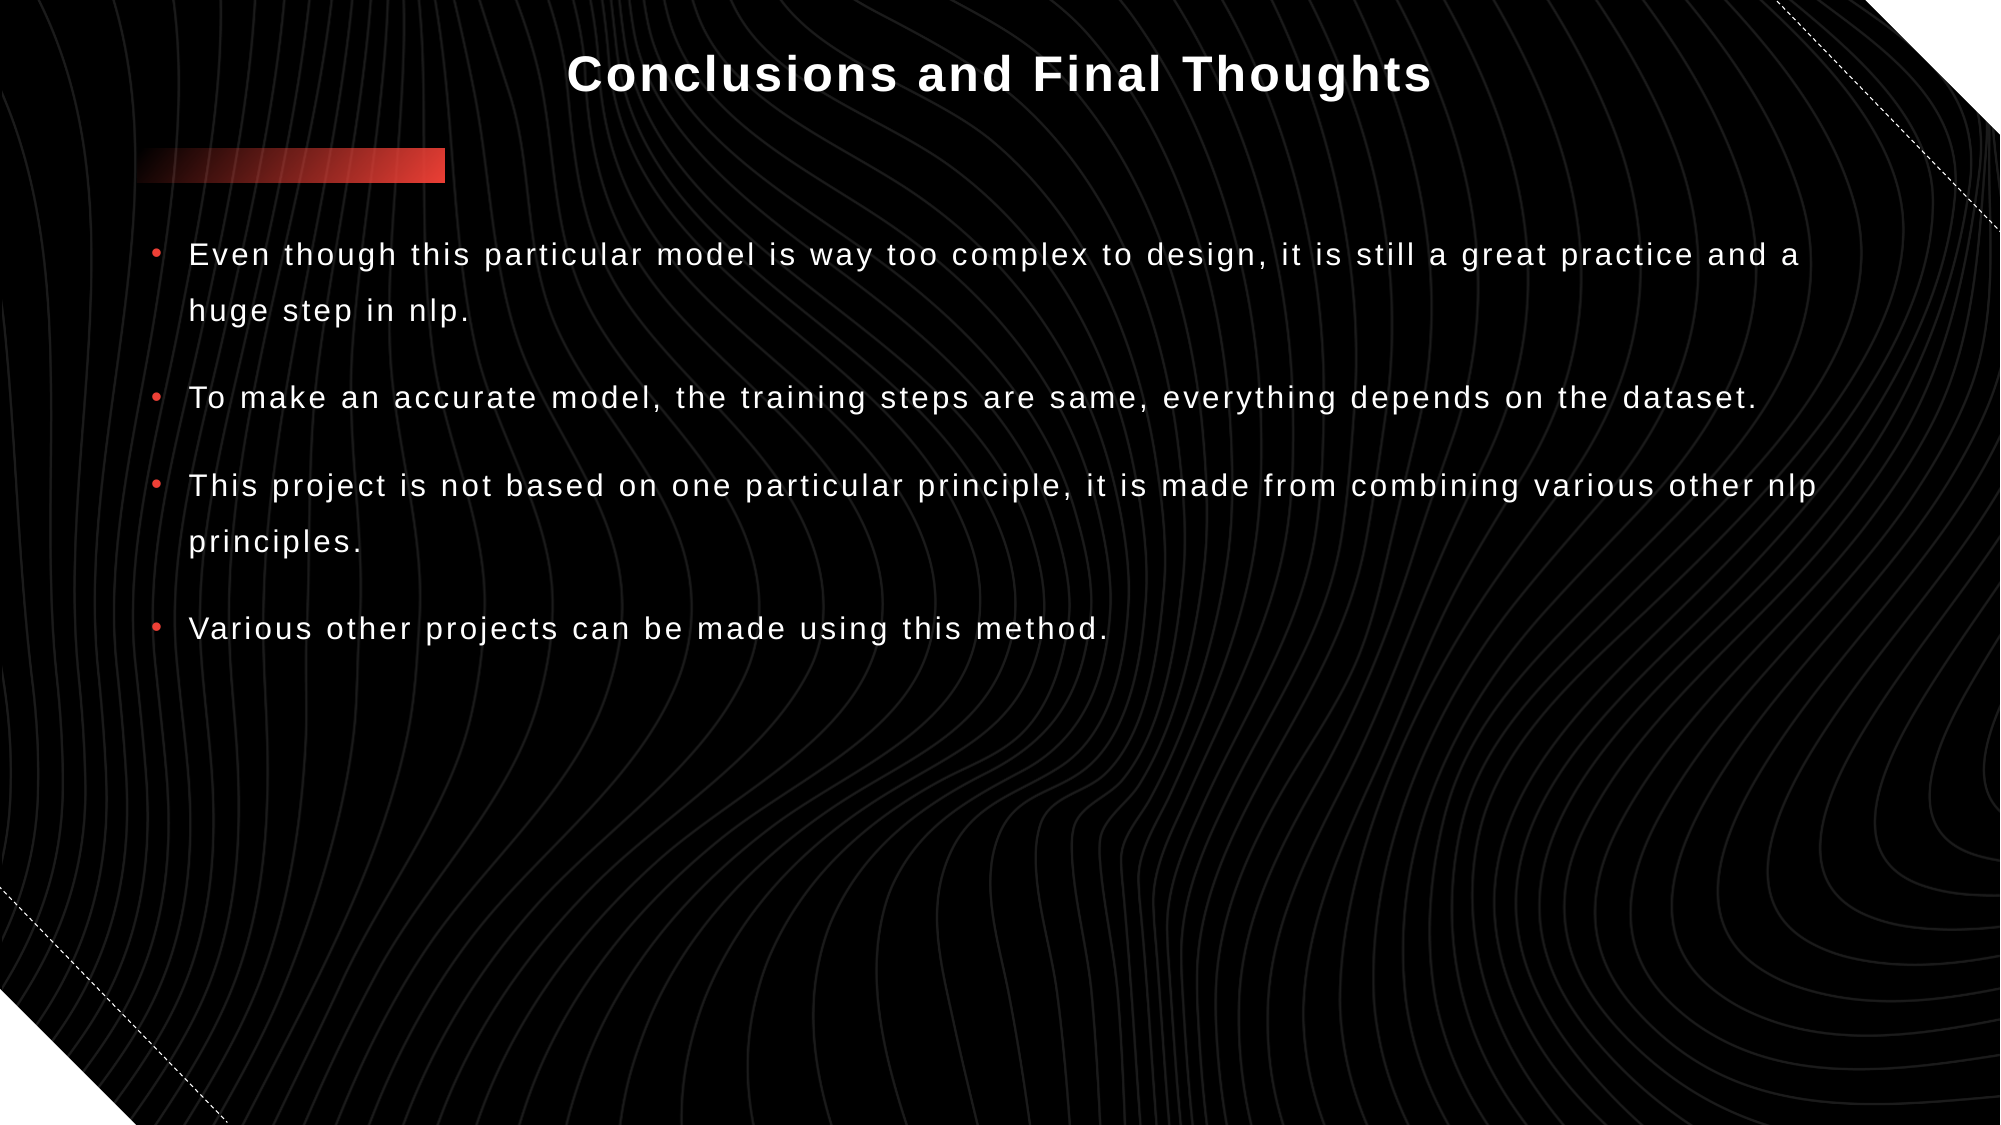

# Conclusions and Final Thoughts
Even though this particular model is way too complex to design, it is still a great practice and a huge step in nlp.
To make an accurate model, the training steps are same, everything depends on the dataset.
This project is not based on one particular principle, it is made from combining various other nlp principles.
Various other projects can be made using this method.